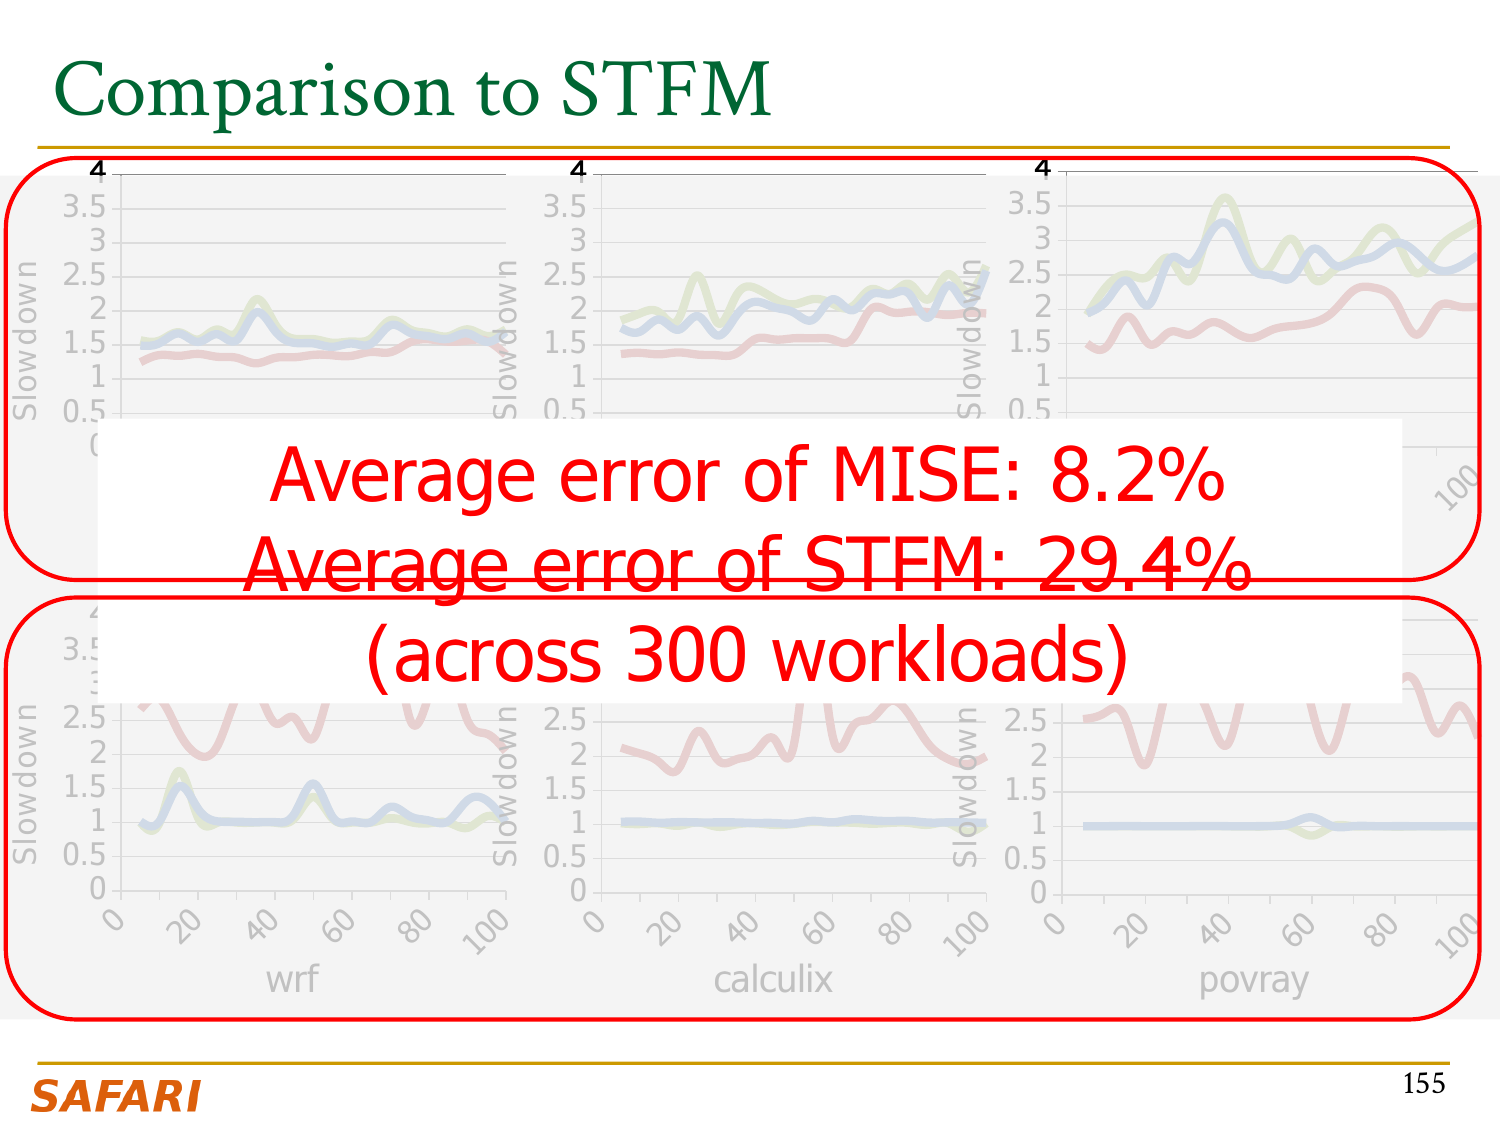

# Comparison to STFM

### Chart

| Category | Actual | STFM | MISE |
|---|---|---|---|

### Chart

| Category | Actual | STFM | MISE |
|---|---|---|---|

### Chart

| Category | Actual | STFM | MISE |
|---|---|---|---|

Average error of MISE: 8.2%
Average error of STFM: 29.4%
(across 300 workloads)
cactusADM
GemsFDTD
soplex

### Chart

| Category | Actual | STFM | MISE |
|---|---|---|---|

### Chart

| Category | Actual | STFM | MISE |
|---|---|---|---|

### Chart

| Category | Actual | STFM | MISE |
|---|---|---|---|
wrf
calculix
povray
155